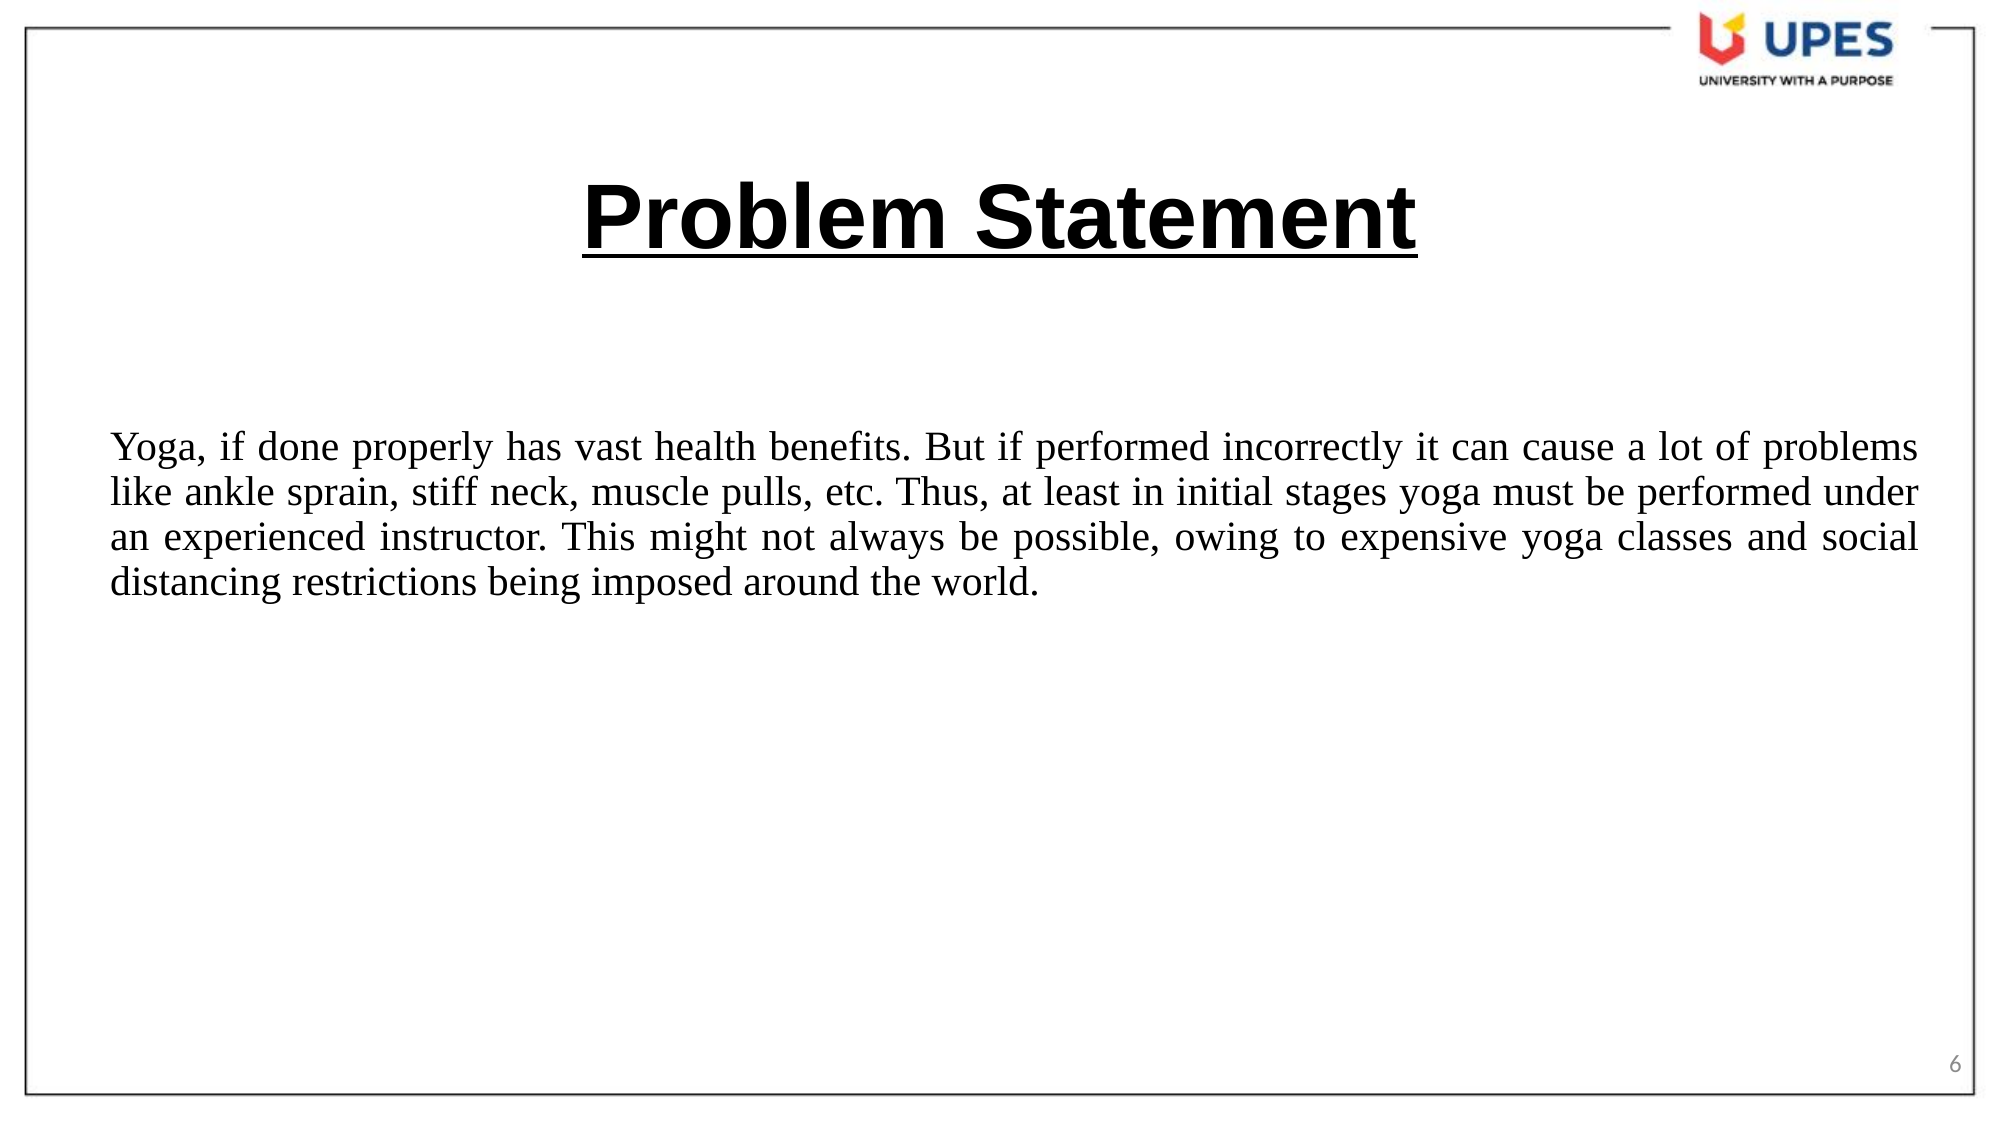

# Problem Statement

Yoga, if done properly has vast health benefits. But if performed incorrectly it can cause a lot of problems like ankle sprain, stiff neck, muscle pulls, etc. Thus, at least in initial stages yoga must be performed under an experienced instructor. This might not always be possible, owing to expensive yoga classes and social distancing restrictions being imposed around the world.

6